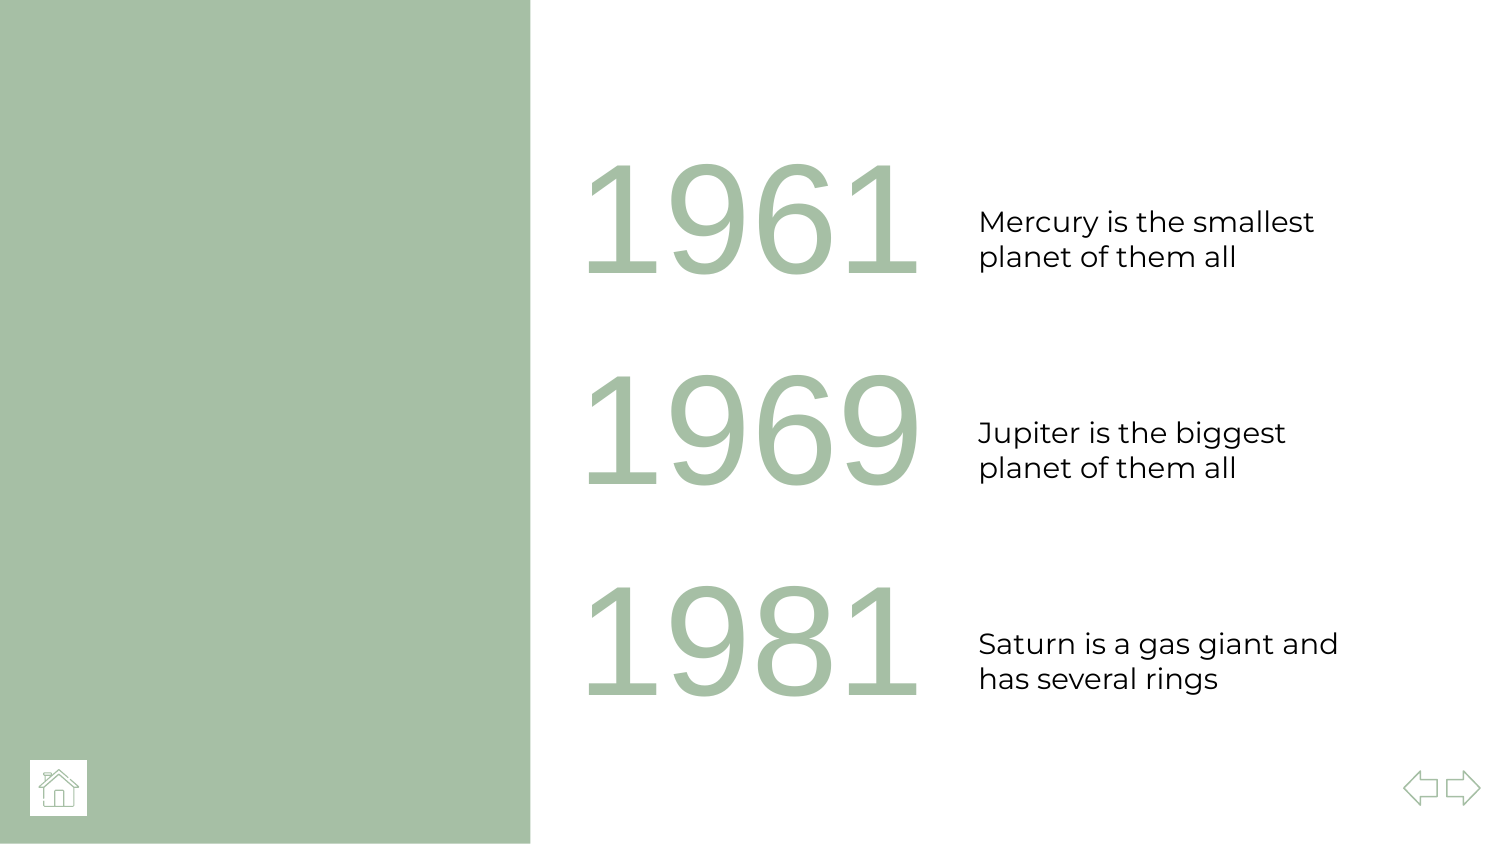

# 1961
Mercury is the smallest planet of them all
1969
Jupiter is the biggest planet of them all
1981
Saturn is a gas giant and has several rings